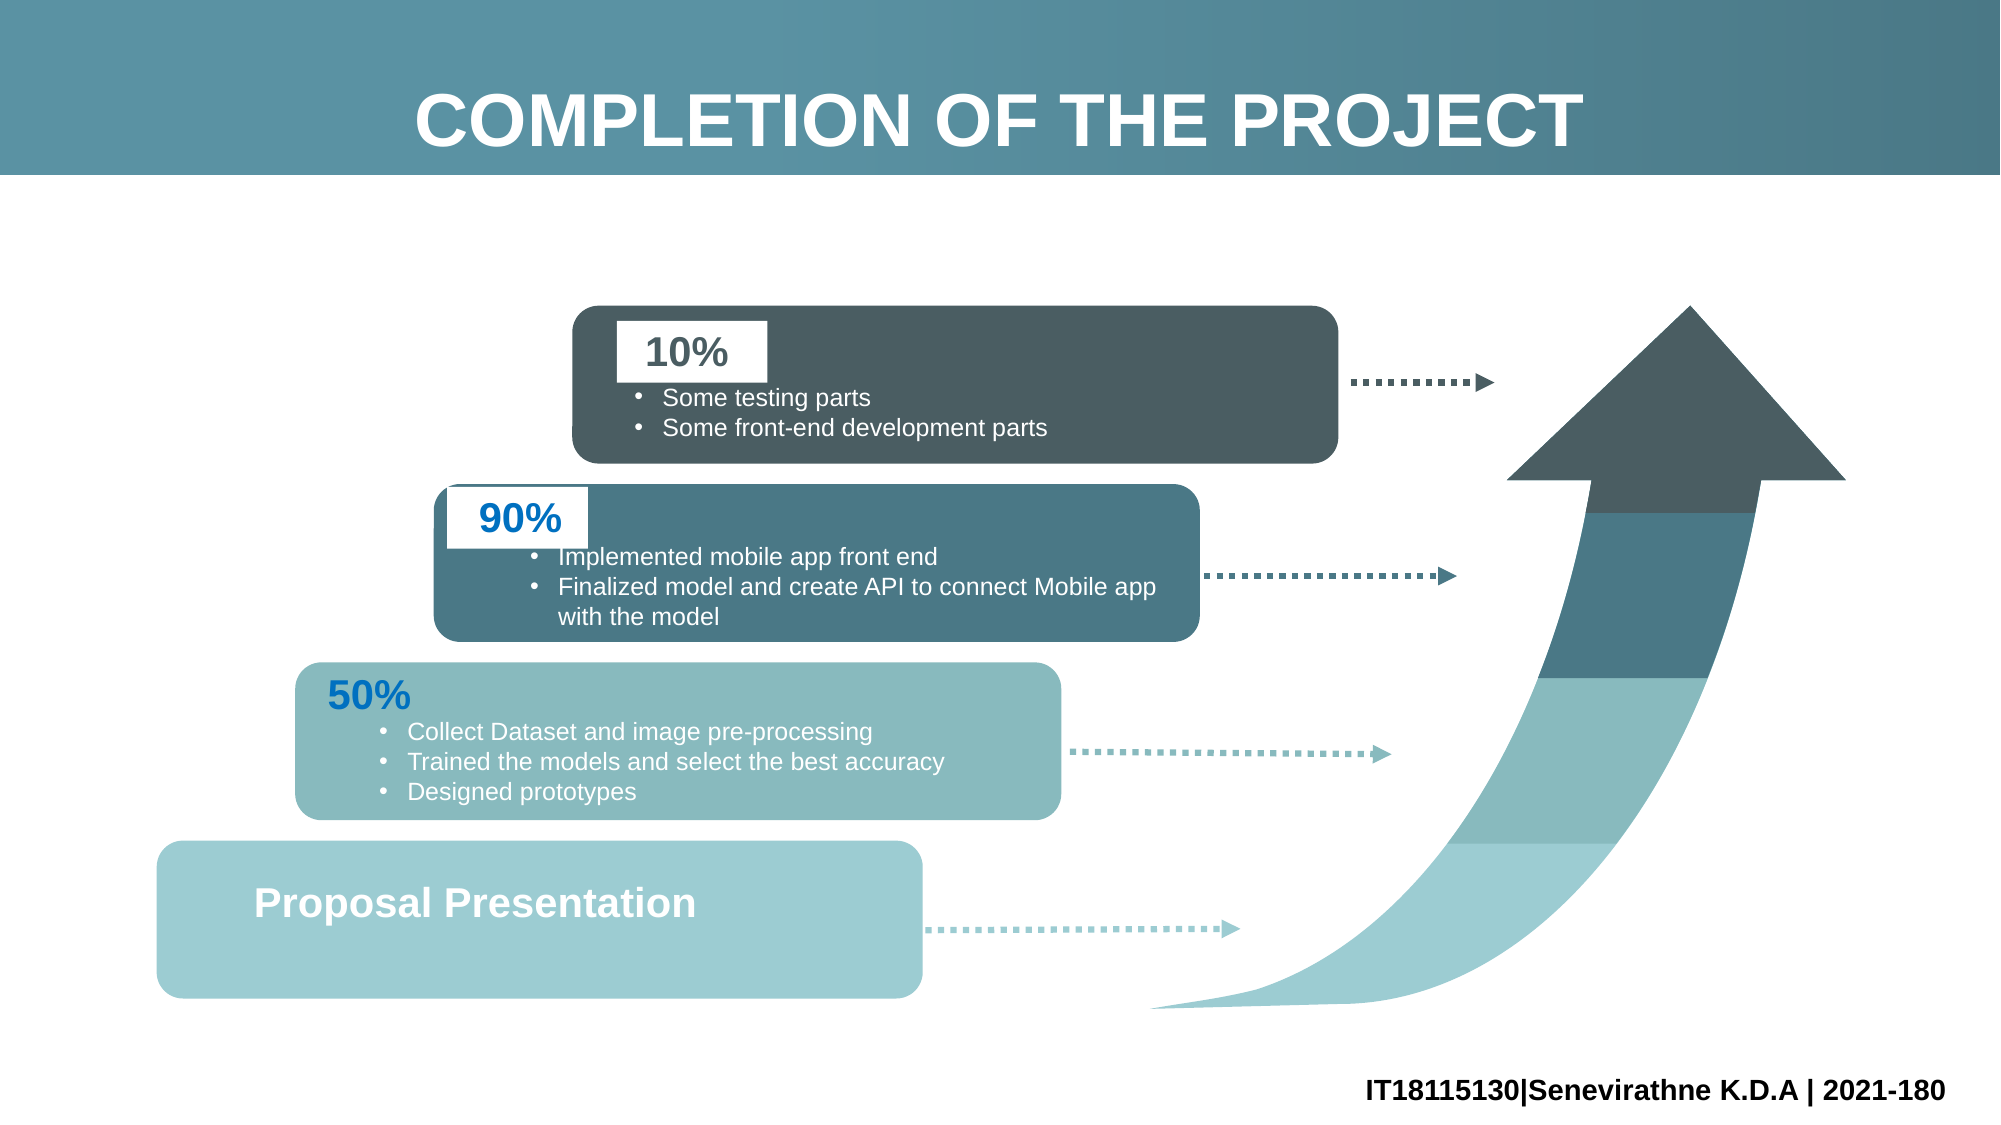

COMPLETION OF THE PROJECT

10%

Some testing parts
Some front-end development parts
90%

Implemented mobile app front end
Finalized model and create API to connect Mobile app with the model

50%

Collect Dataset and image pre-processing
Trained the models and select the best accuracy
Designed prototypes

Proposal Presentation
IT18115130|Senevirathne K.D.A | 2021-180